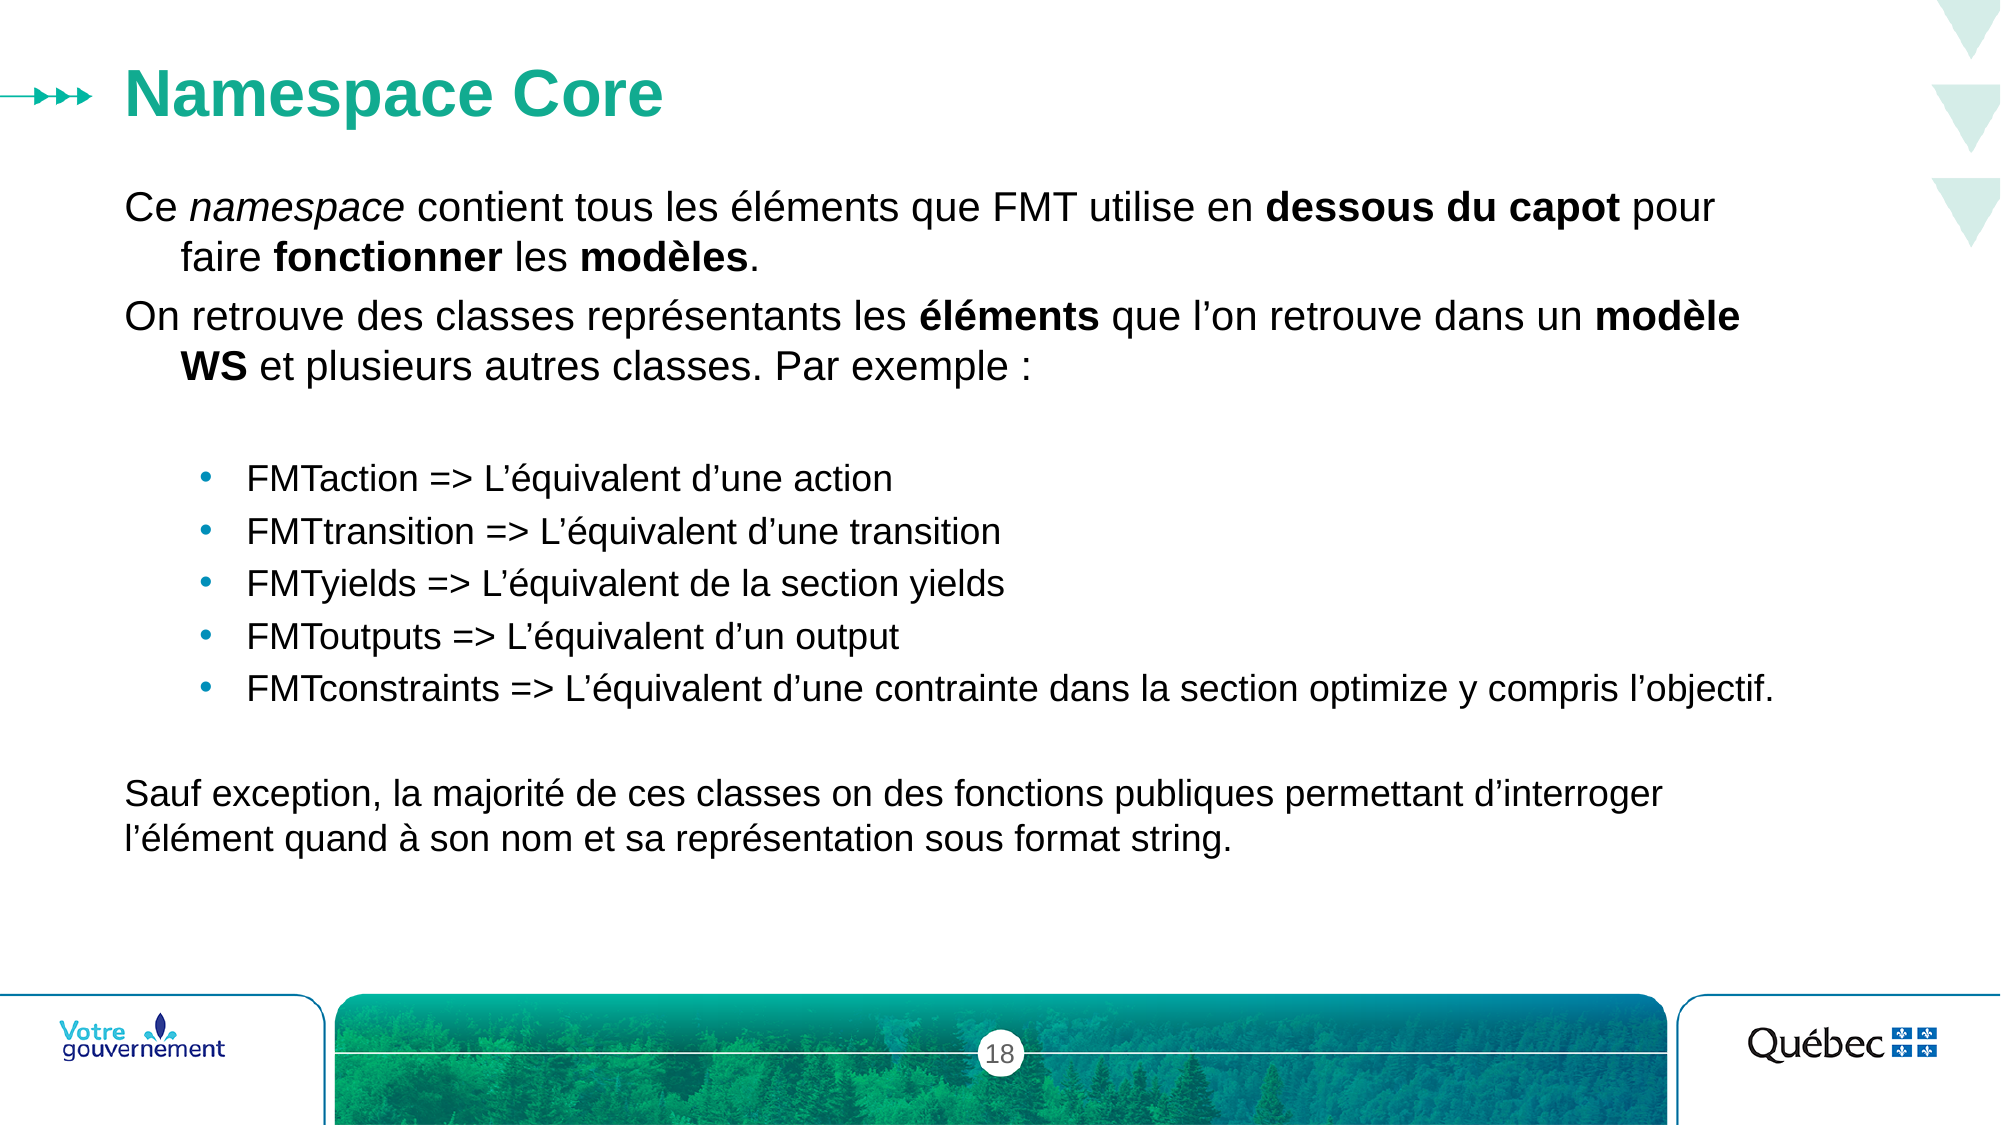

# Namespace Core
Ce namespace contient tous les éléments que FMT utilise en dessous du capot pour faire fonctionner les modèles.
On retrouve des classes représentants les éléments que l’on retrouve dans un modèle WS et plusieurs autres classes. Par exemple :

FMTaction => L’équivalent d’une action
FMTtransition => L’équivalent d’une transition
FMTyields => L’équivalent de la section yields
FMToutputs => L’équivalent d’un output
FMTconstraints => L’équivalent d’une contrainte dans la section optimize y compris l’objectif.

Sauf exception, la majorité de ces classes on des fonctions publiques permettant d’interroger l’élément quand à son nom et sa représentation sous format string.

18